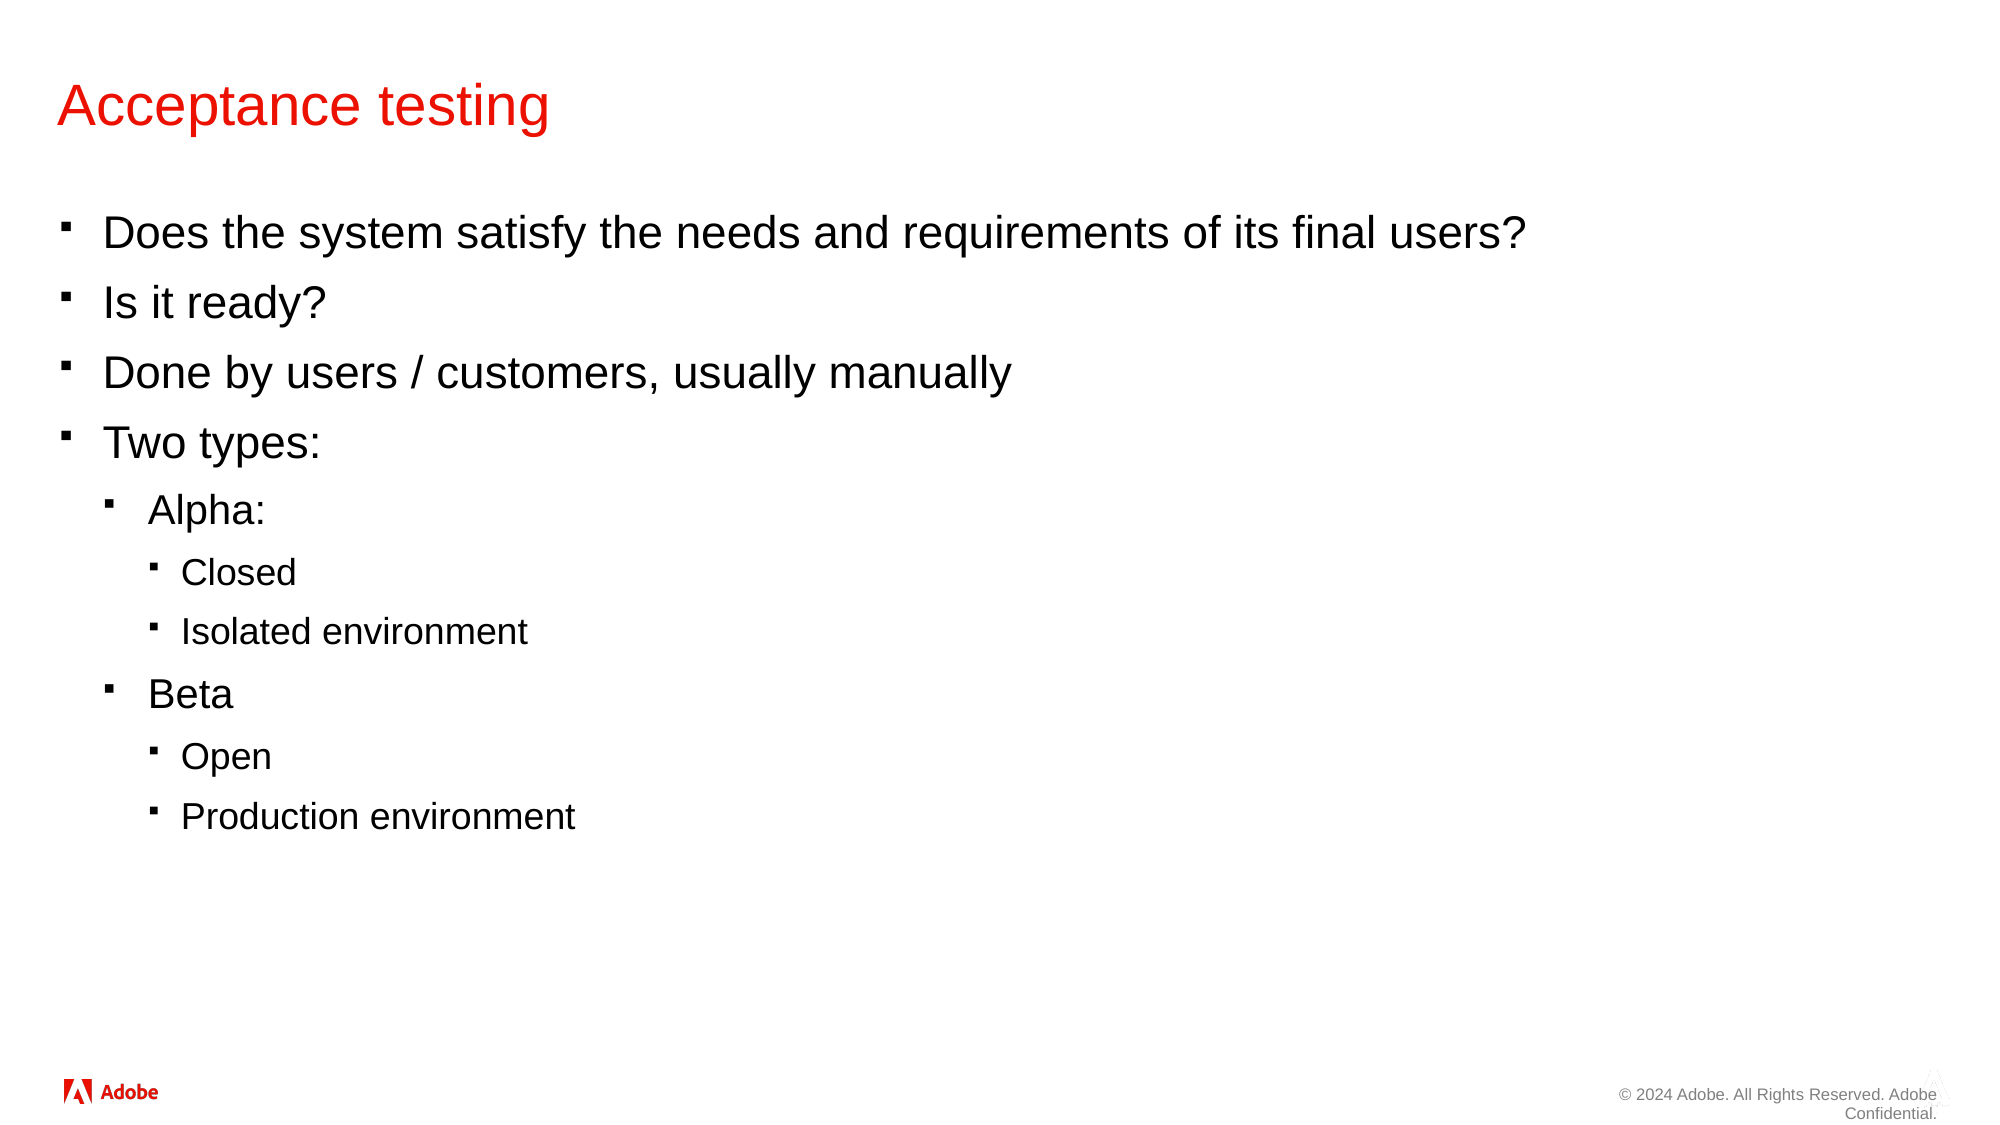

# Acceptance testing
Does the system satisfy the needs and requirements of its final users?
Is it ready?
Done by users / customers, usually manually
Two types:
Alpha:
Closed
Isolated environment
Beta
Open
Production environment